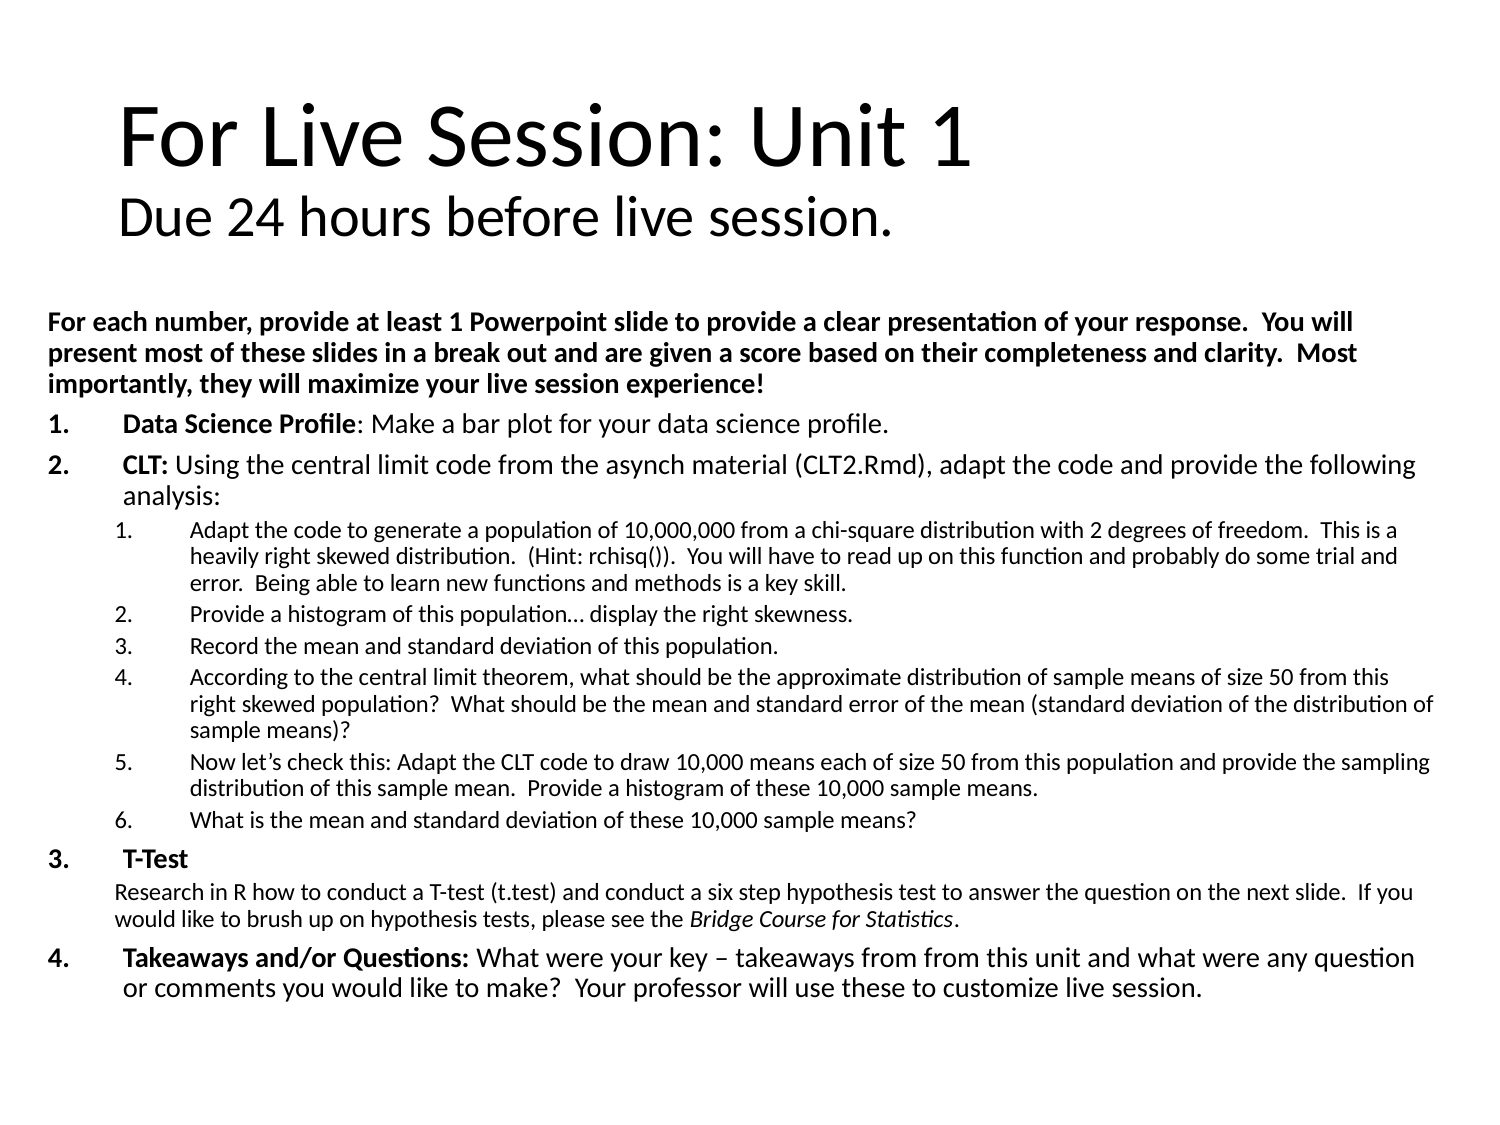

# For Live Session: Unit 1 Due 24 hours before live session.
For each number, provide at least 1 Powerpoint slide to provide a clear presentation of your response.  You will present most of these slides in a break out and are given a score based on their completeness and clarity.  Most importantly, they will maximize your live session experience!
Data Science Profile: Make a bar plot for your data science profile.
CLT: Using the central limit code from the asynch material (CLT2.Rmd), adapt the code and provide the following analysis:
Adapt the code to generate a population of 10,000,000 from a chi-square distribution with 2 degrees of freedom.  This is a heavily right skewed distribution.  (Hint: rchisq()).  You will have to read up on this function and probably do some trial and error.  Being able to learn new functions and methods is a key skill.
Provide a histogram of this population… display the right skewness.
Record the mean and standard deviation of this population.
According to the central limit theorem, what should be the approximate distribution of sample means of size 50 from this right skewed population?  What should be the mean and standard error of the mean (standard deviation of the distribution of sample means)?
Now let’s check this: Adapt the CLT code to draw 10,000 means each of size 50 from this population and provide the sampling distribution of this sample mean.  Provide a histogram of these 10,000 sample means.
What is the mean and standard deviation of these 10,000 sample means?
T-Test
Research in R how to conduct a T-test (t.test) and conduct a six step hypothesis test to answer the question on the next slide.  If you would like to brush up on hypothesis tests, please see the Bridge Course for Statistics.
Takeaways and/or Questions: What were your key – takeaways from from this unit and what were any question or comments you would like to make?  Your professor will use these to customize live session.